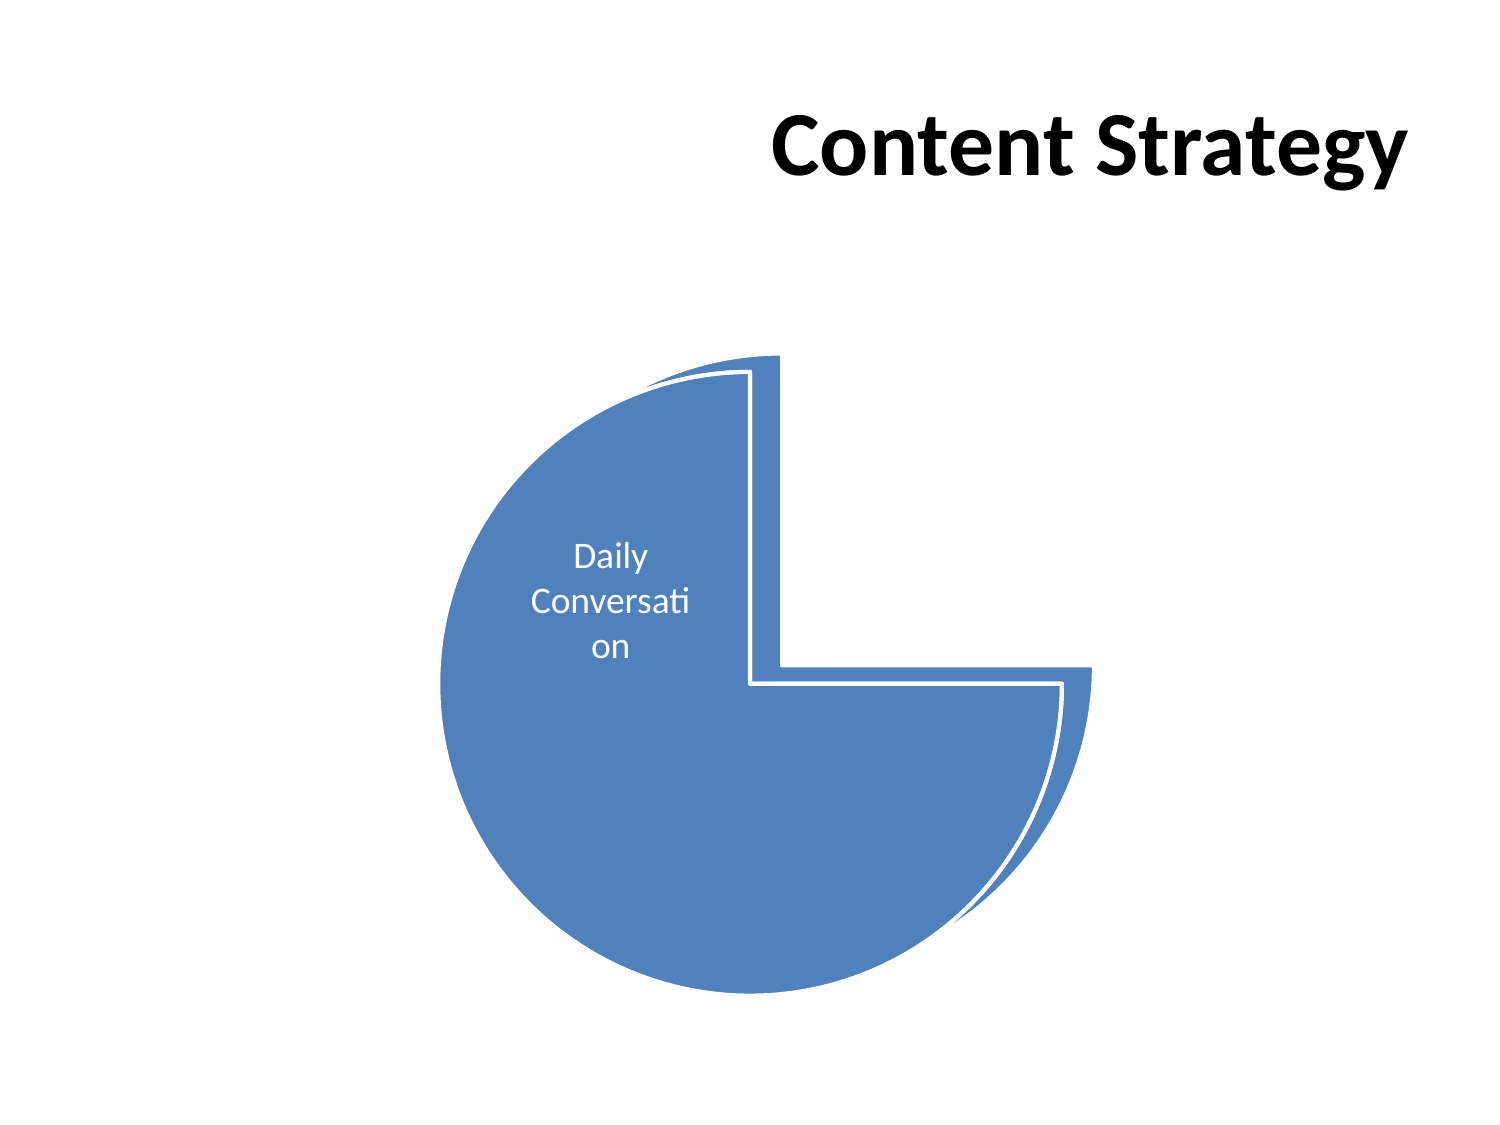

# Content Strategy
Simple Quiz
Product Related
Daily Conversation